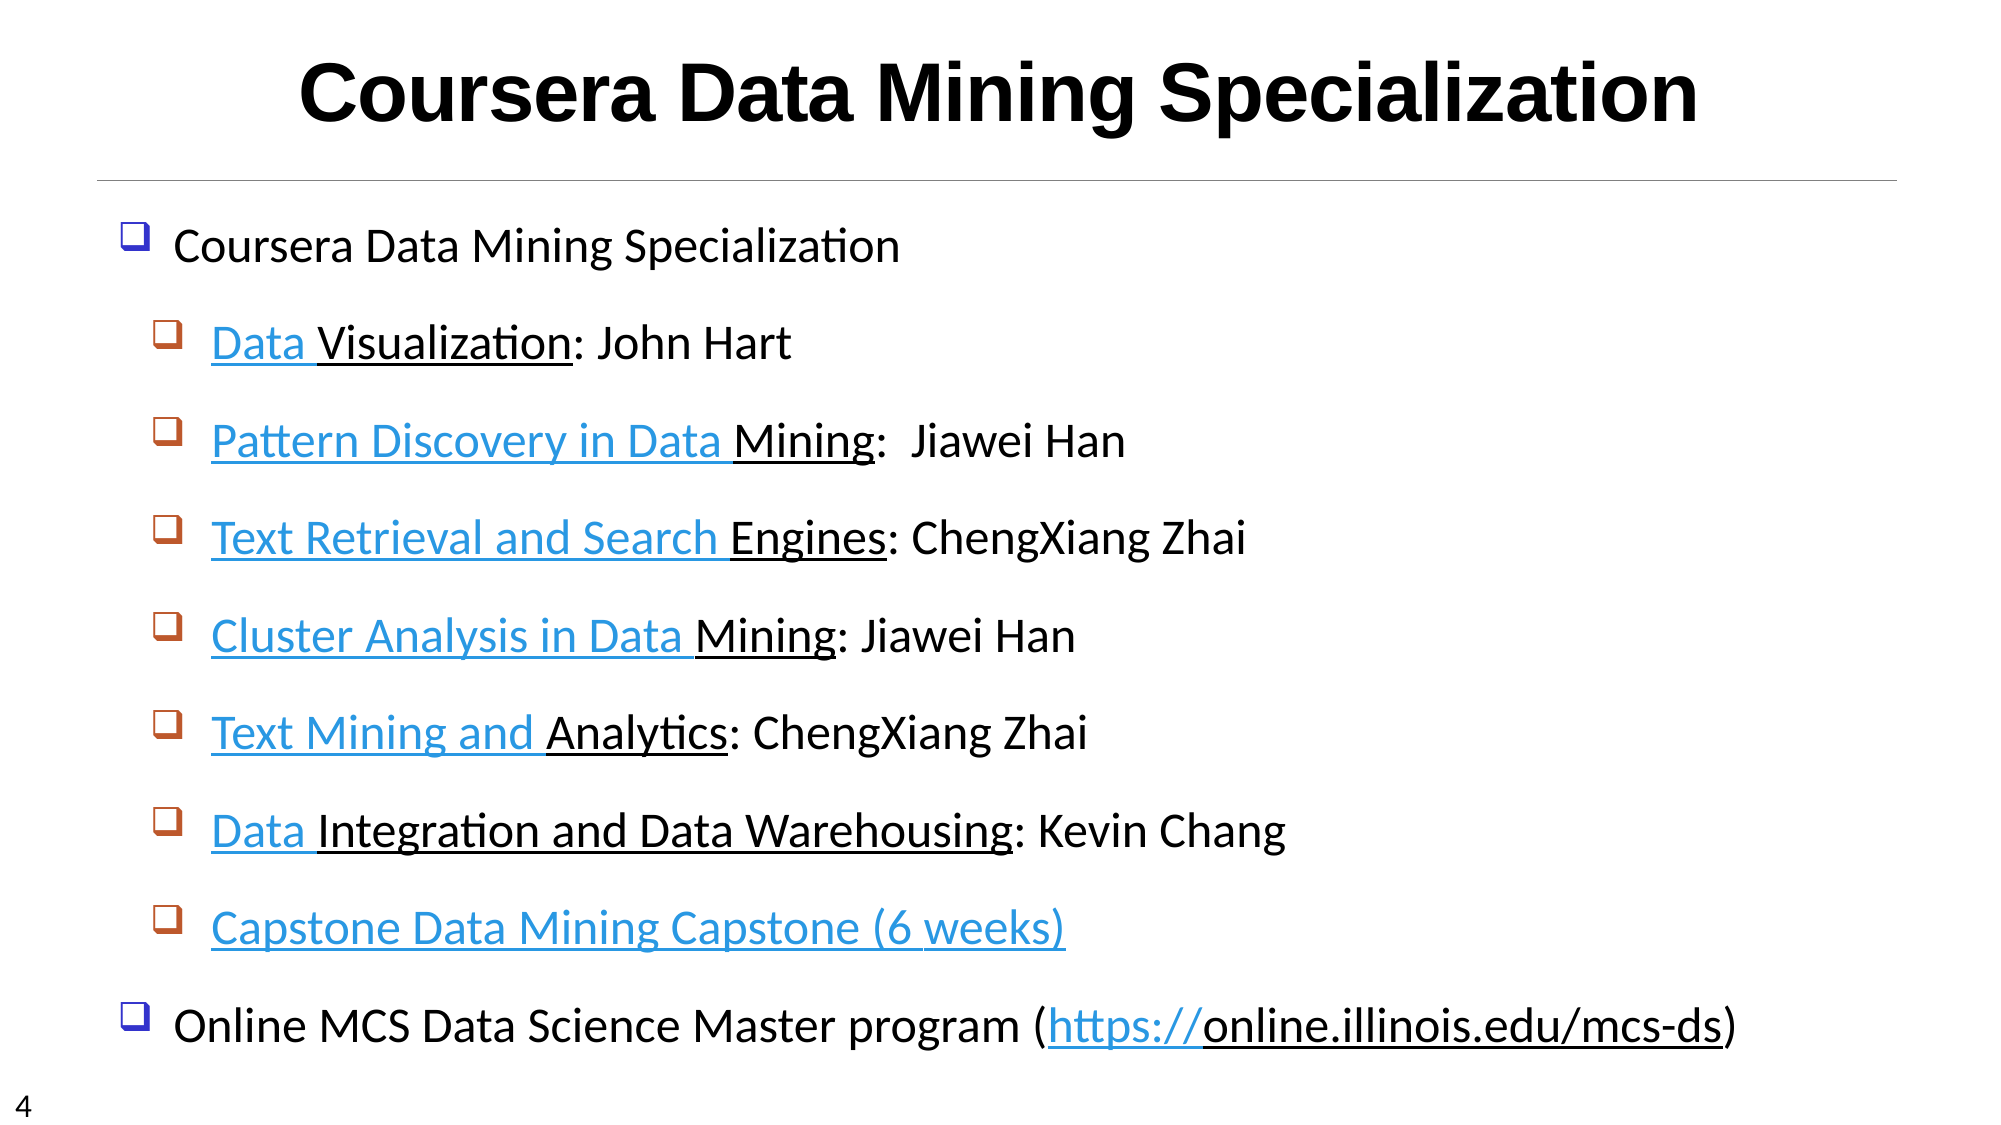

# Coursera Data Mining Specialization
Coursera Data Mining Specialization
Data Visualization: John Hart
Pattern Discovery in Data Mining:  Jiawei Han
Text Retrieval and Search Engines: ChengXiang Zhai
Cluster Analysis in Data Mining: Jiawei Han
Text Mining and Analytics: ChengXiang Zhai
Data Integration and Data Warehousing: Kevin Chang
Capstone Data Mining Capstone (6 weeks)
Online MCS Data Science Master program (https://online.illinois.edu/mcs-ds)